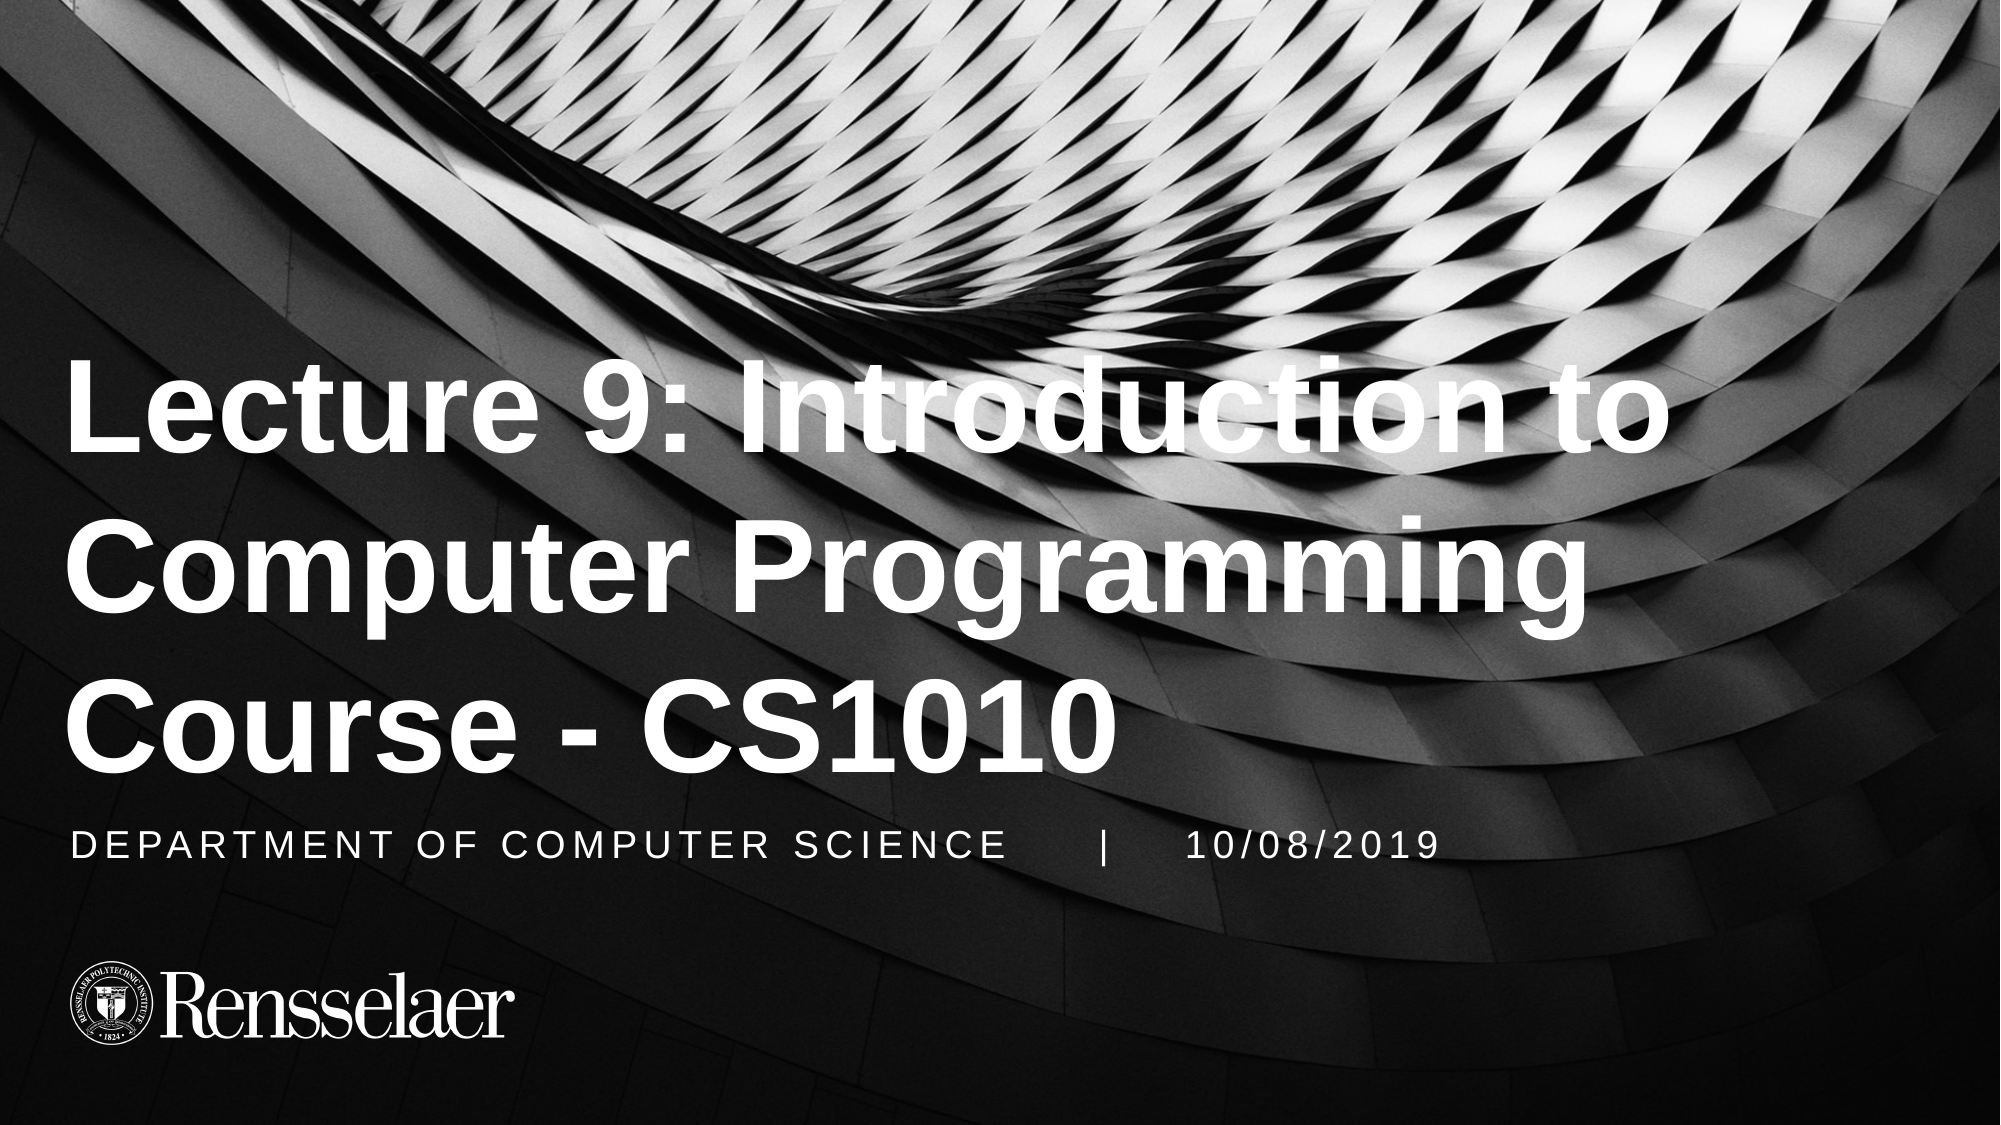

# Lecture 9: Introduction to Computer Programming Course - CS1010
DEPARTMENT OF COMPUTER SCIENCE     |    10/08/2019